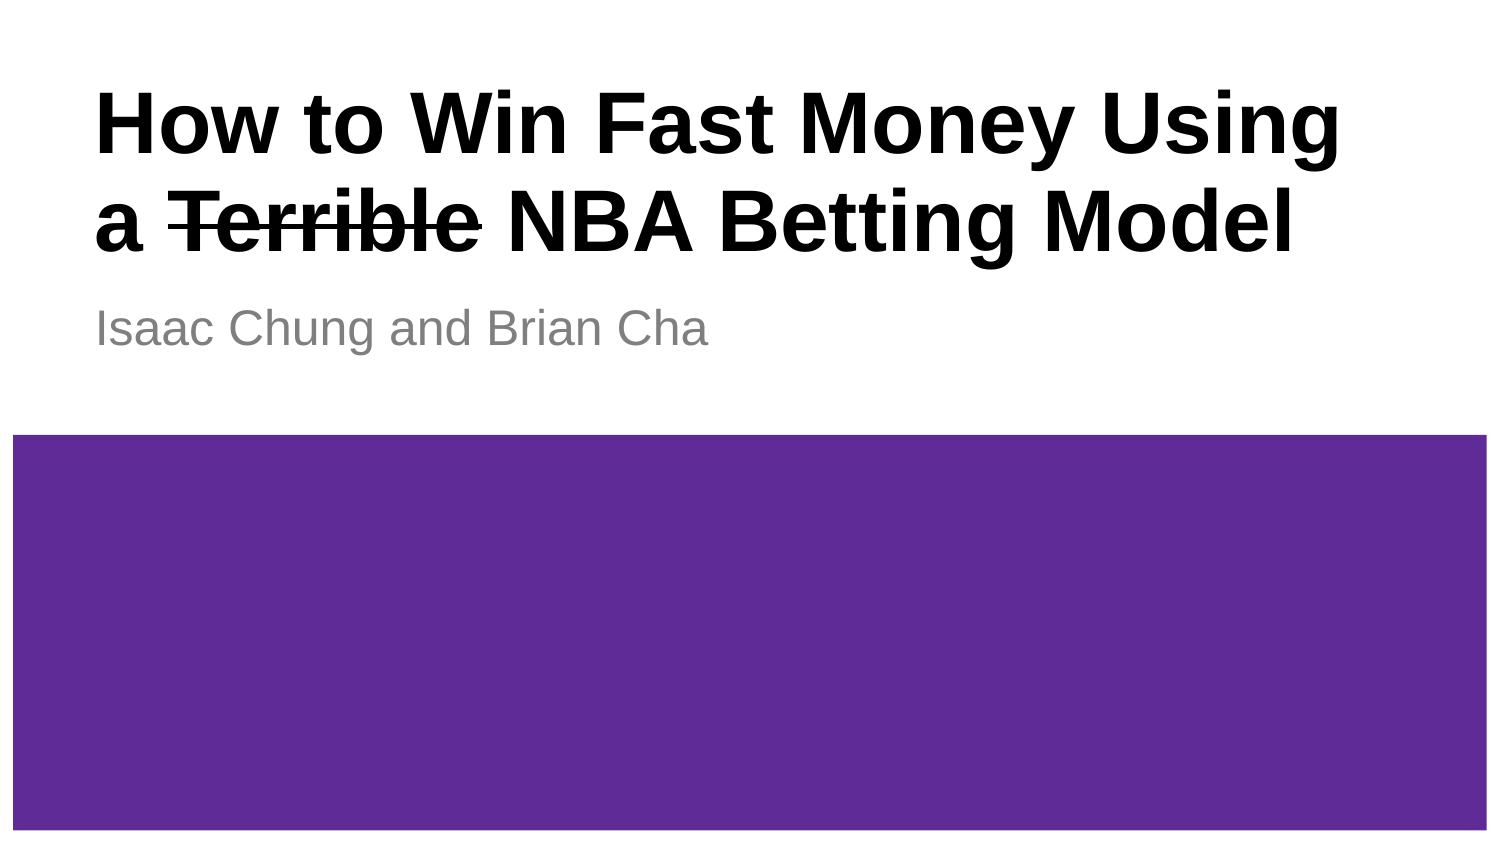

# How to Win Fast Money Using a Terrible NBA Betting Model
Isaac Chung and Brian Cha